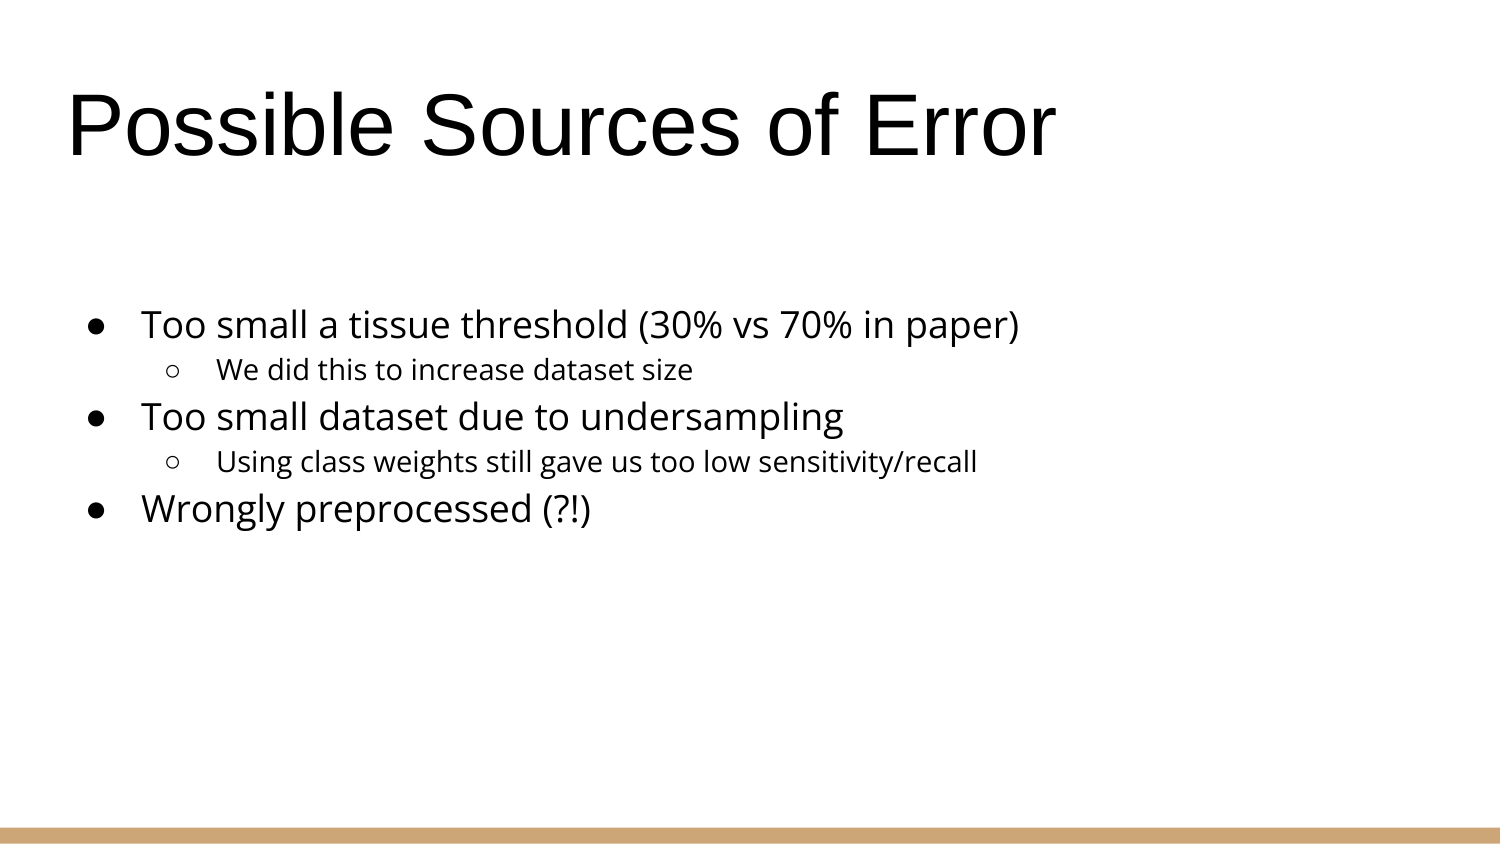

# Possible Sources of Error

Too small a tissue threshold (30% vs 70% in paper)
We did this to increase dataset size
Too small dataset due to undersampling
Using class weights still gave us too low sensitivity/recall
Wrongly preprocessed (?!)